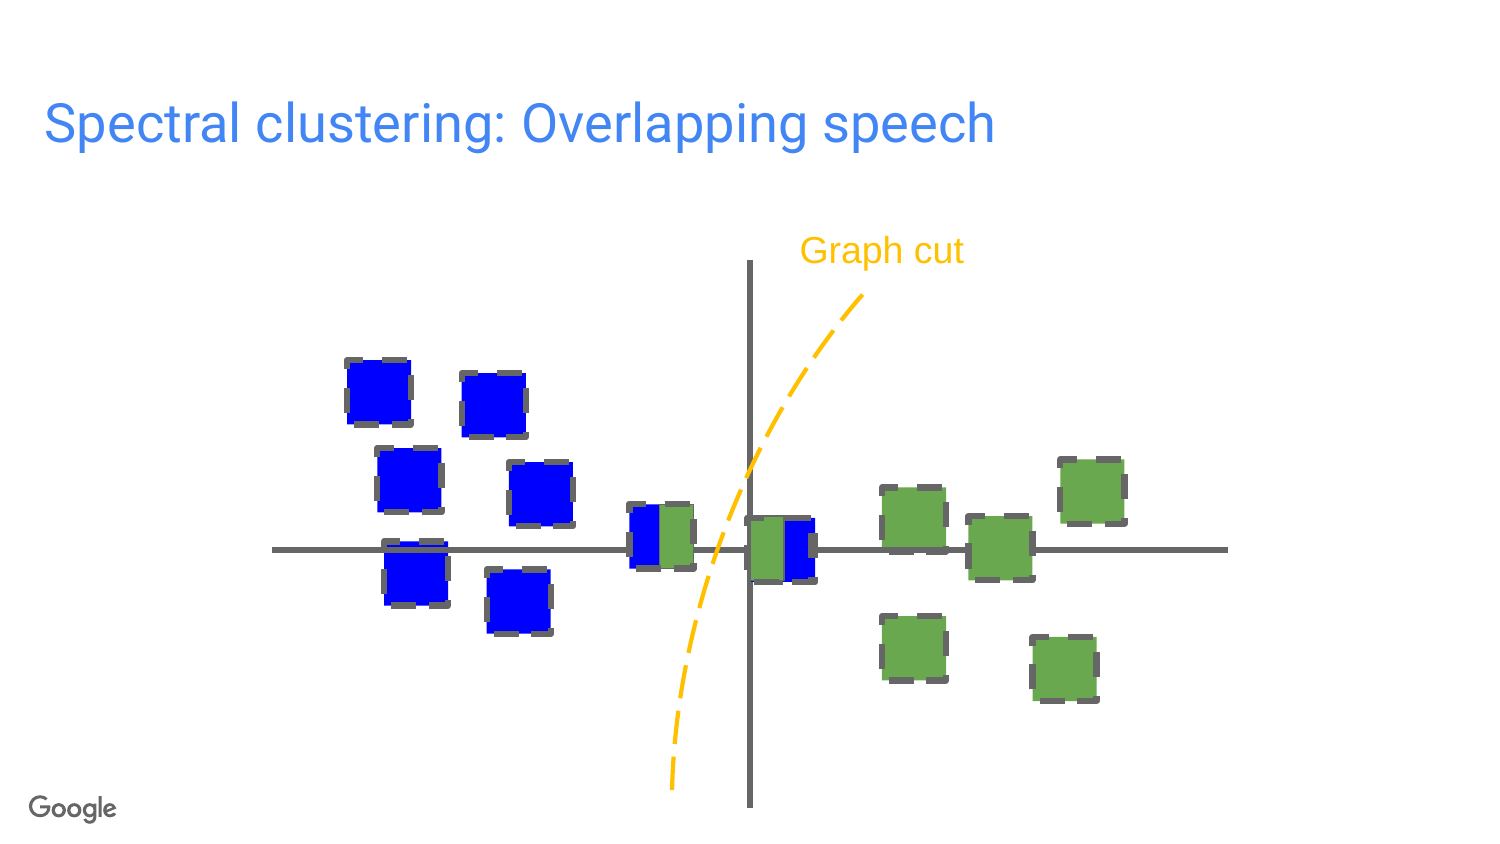

# Spectral clustering: Overlapping speech
Graph cut